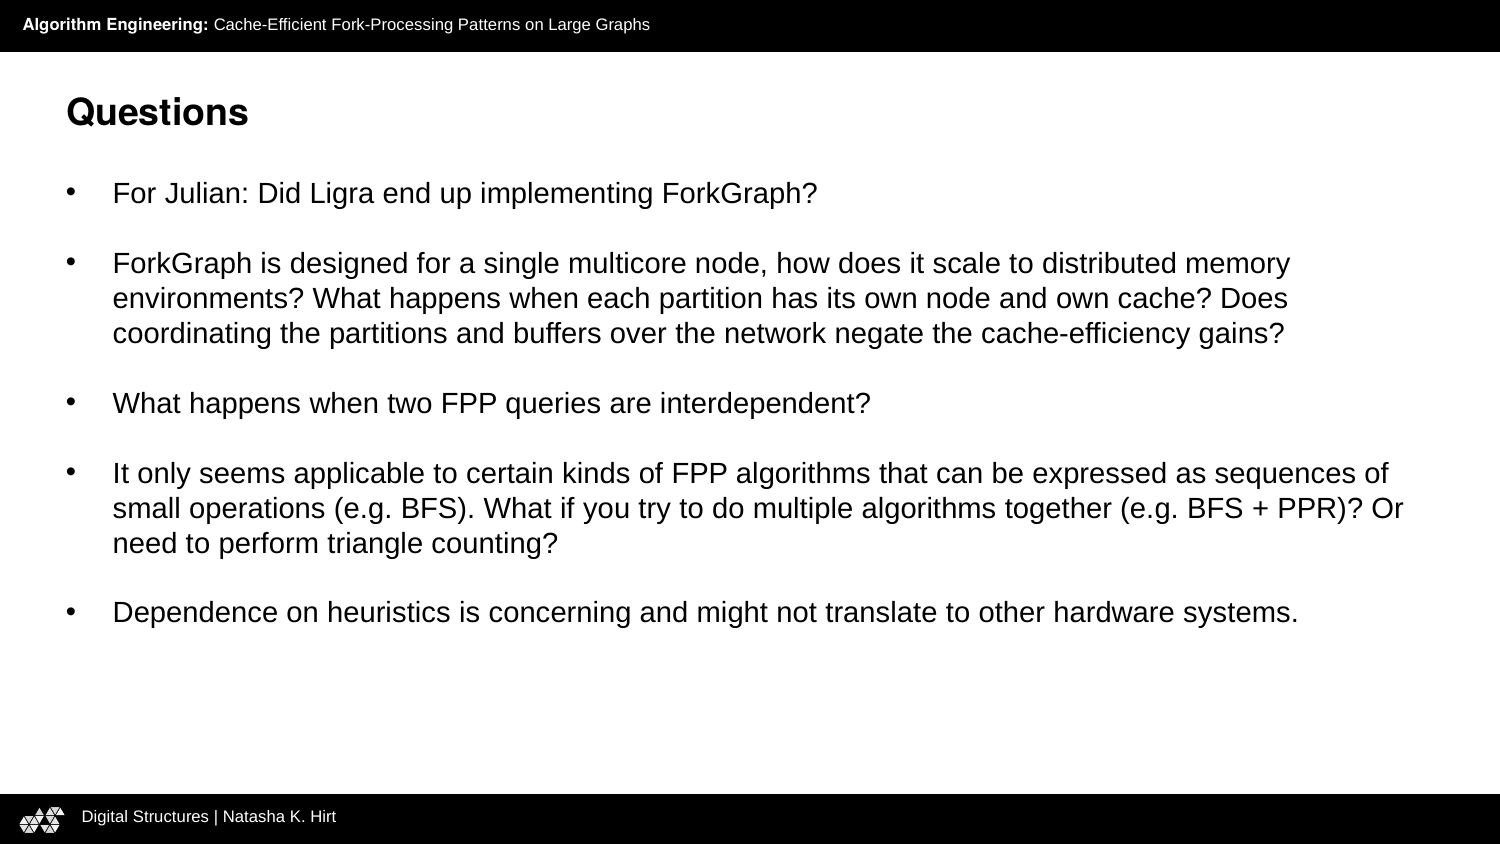

# Questions
For Julian: Did Ligra end up implementing ForkGraph?
ForkGraph is designed for a single multicore node, how does it scale to distributed memory environments? What happens when each partition has its own node and own cache? Does coordinating the partitions and buffers over the network negate the cache-efficiency gains?
What happens when two FPP queries are interdependent?
It only seems applicable to certain kinds of FPP algorithms that can be expressed as sequences of small operations (e.g. BFS). What if you try to do multiple algorithms together (e.g. BFS + PPR)? Or need to perform triangle counting?
Dependence on heuristics is concerning and might not translate to other hardware systems.